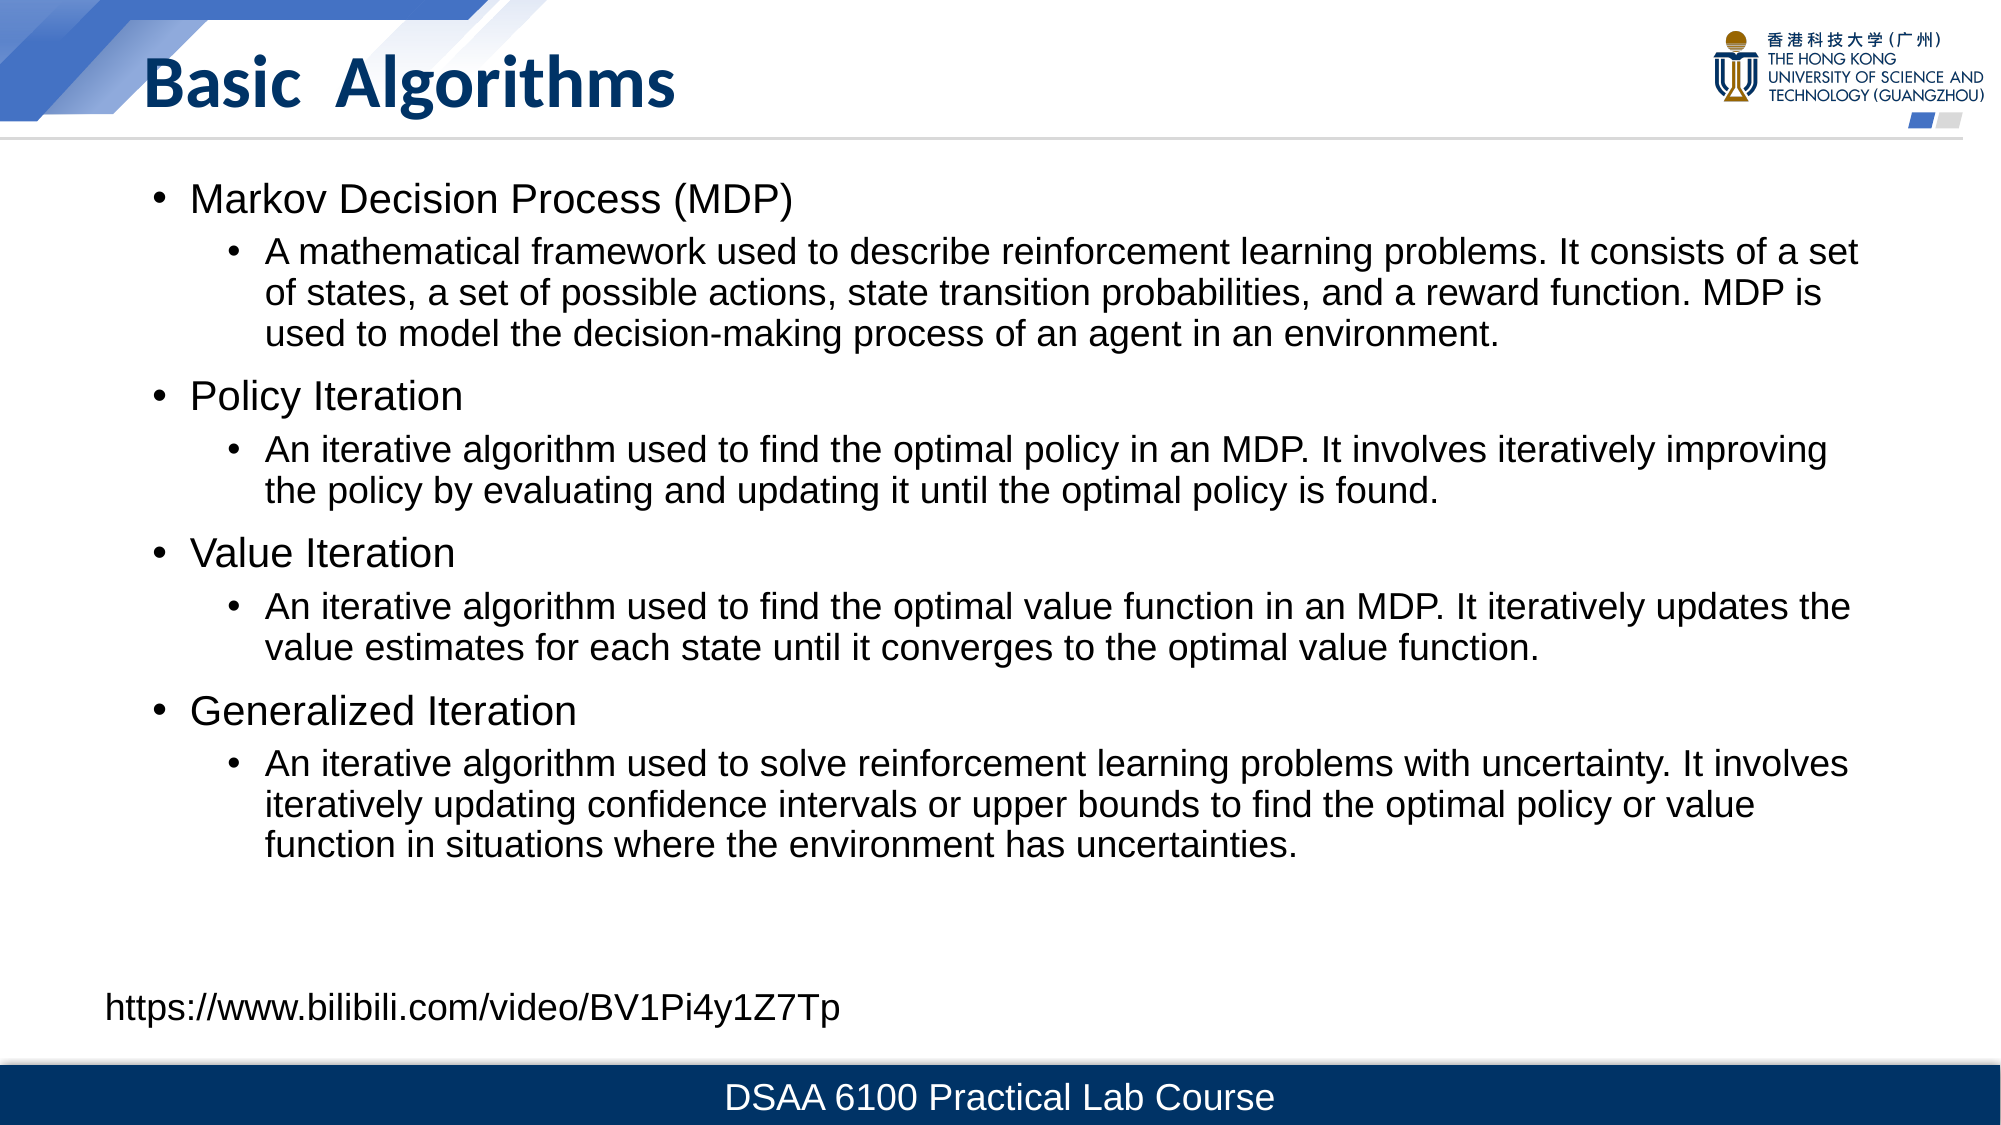

# Basic  Algorithms
Markov Decision Process (MDP)
A mathematical framework used to describe reinforcement learning problems. It consists of a set of states, a set of possible actions, state transition probabilities, and a reward function. MDP is used to model the decision-making process of an agent in an environment.
Policy Iteration
An iterative algorithm used to find the optimal policy in an MDP. It involves iteratively improving the policy by evaluating and updating it until the optimal policy is found.
Value Iteration
An iterative algorithm used to find the optimal value function in an MDP. It iteratively updates the value estimates for each state until it converges to the optimal value function.
Generalized Iteration
An iterative algorithm used to solve reinforcement learning problems with uncertainty. It involves iteratively updating confidence intervals or upper bounds to find the optimal policy or value function in situations where the environment has uncertainties.
https://www.bilibili.com/video/BV1Pi4y1Z7Tp